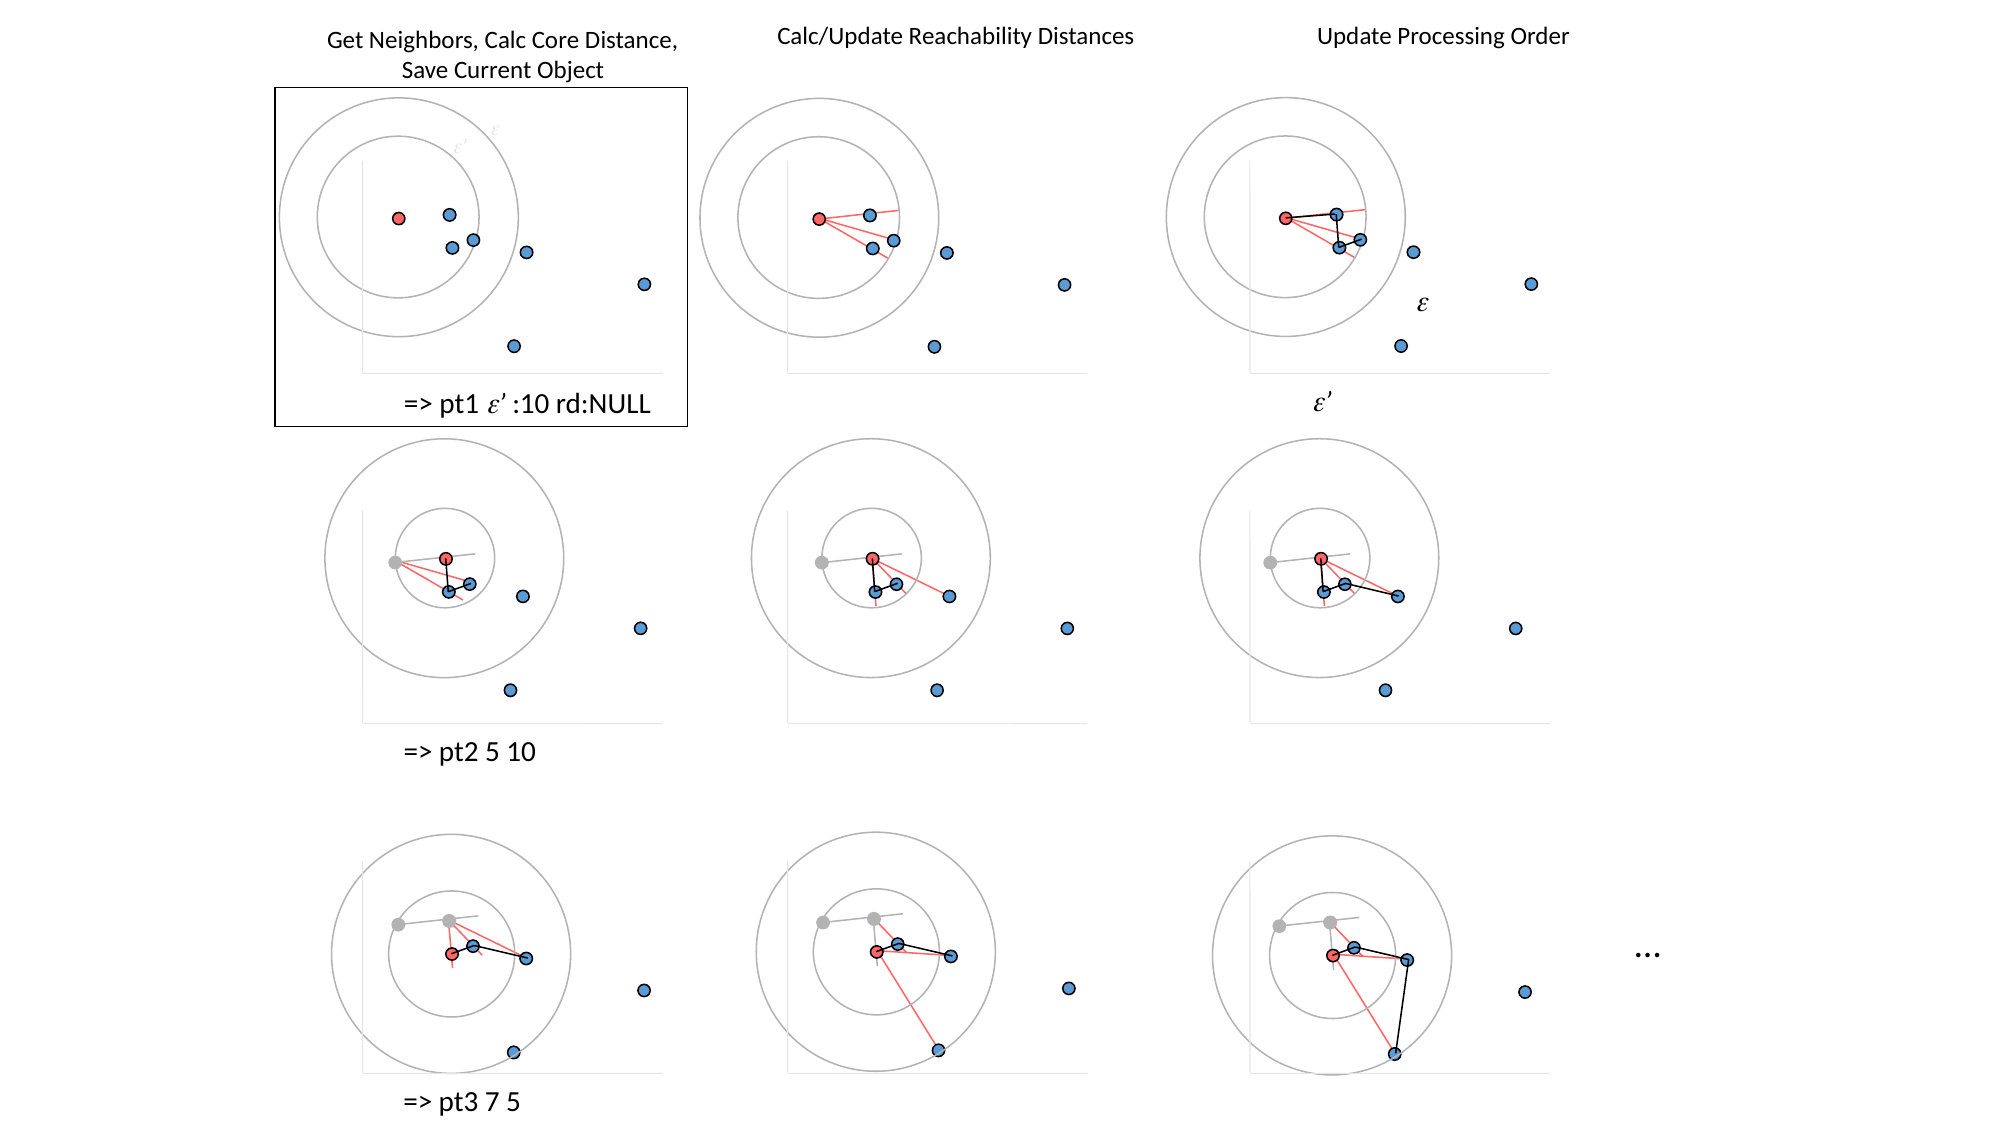

Update Processing Order
Calc/Update Reachability Distances
Get Neighbors, Calc Core Distance,
Save Current Object

ε
ε’

ε
ε’
=> pt1 ε’ :10 rd:NULL

=> pt2 5 10

…
=> pt3 7 5